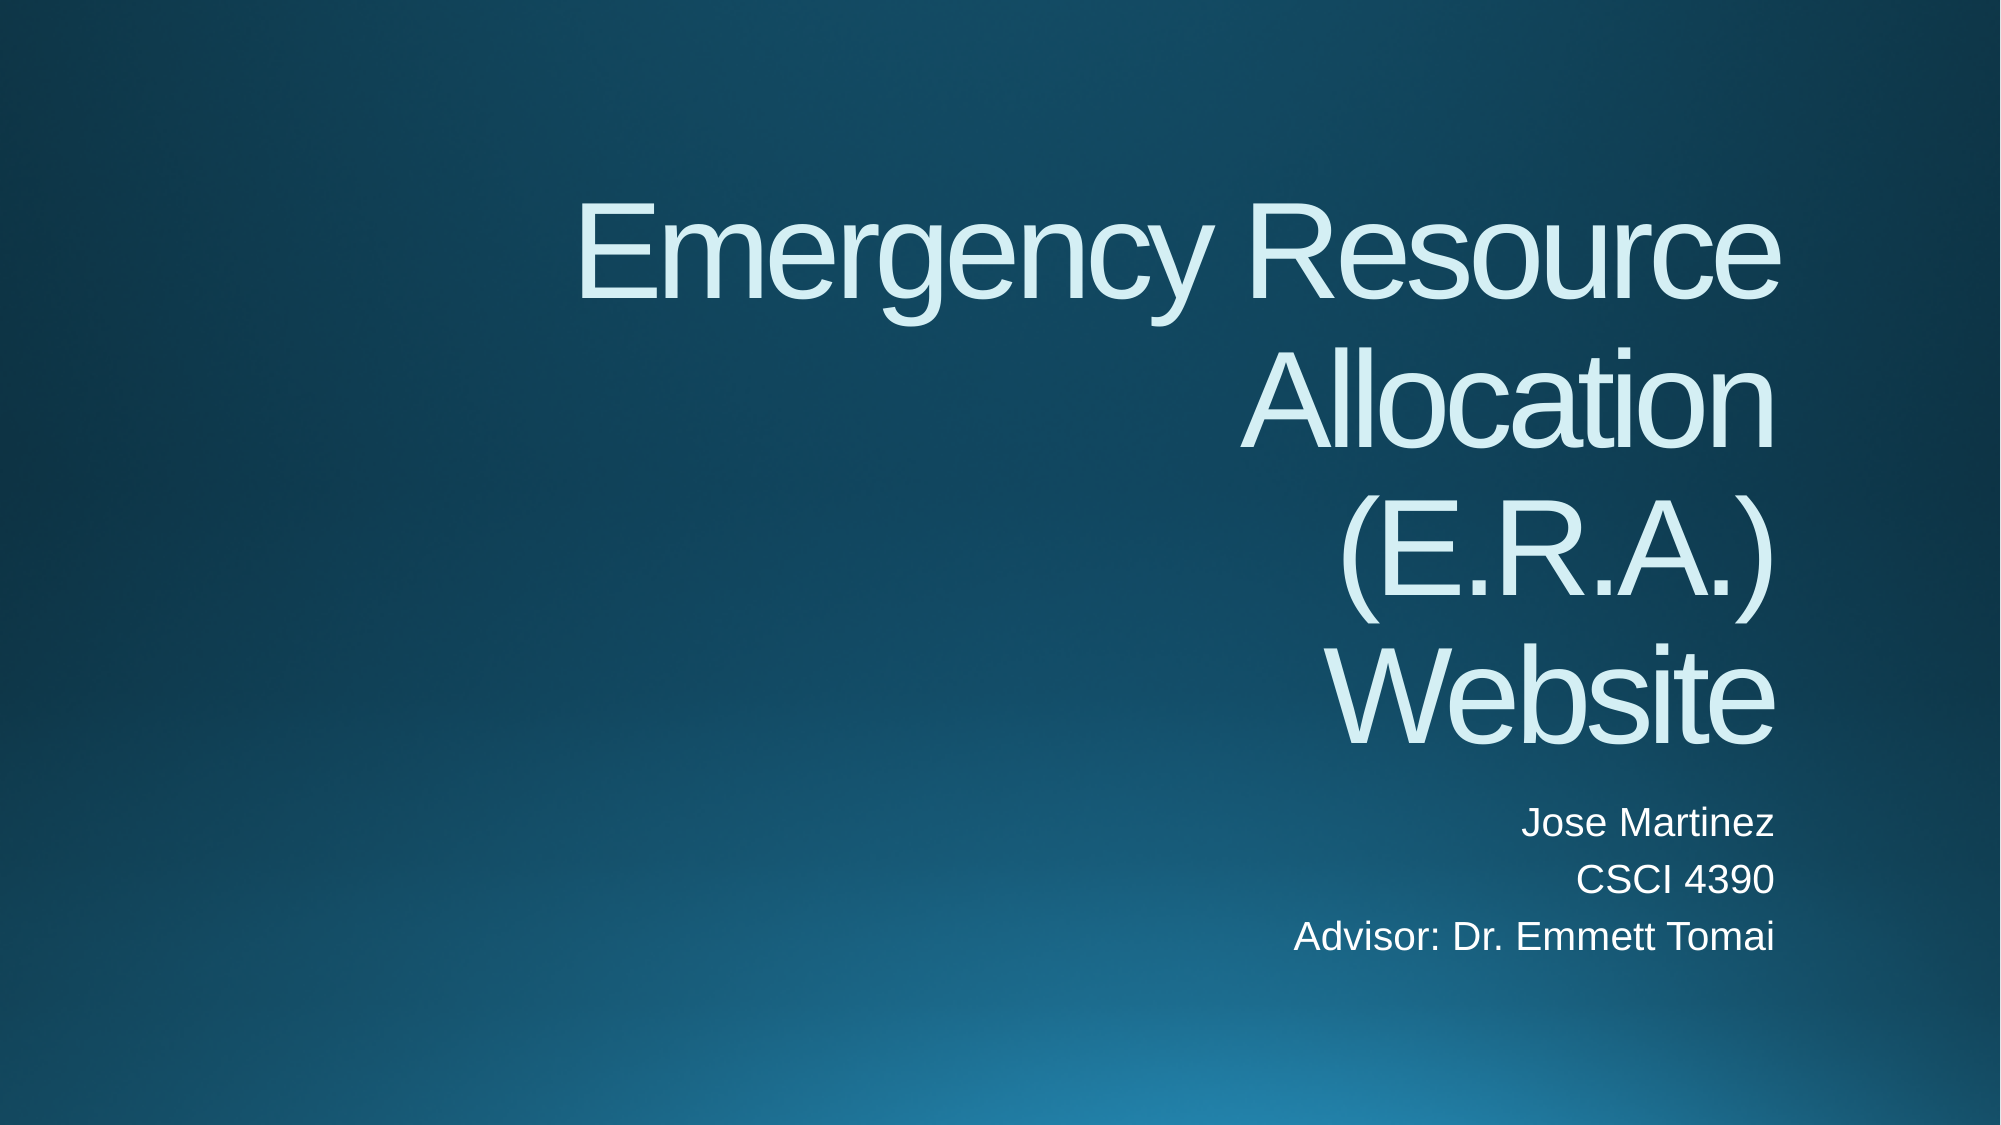

# Emergency Resource Allocation (E.R.A.) Website
Jose Martinez
CSCI 4390
Advisor: Dr. Emmett Tomai